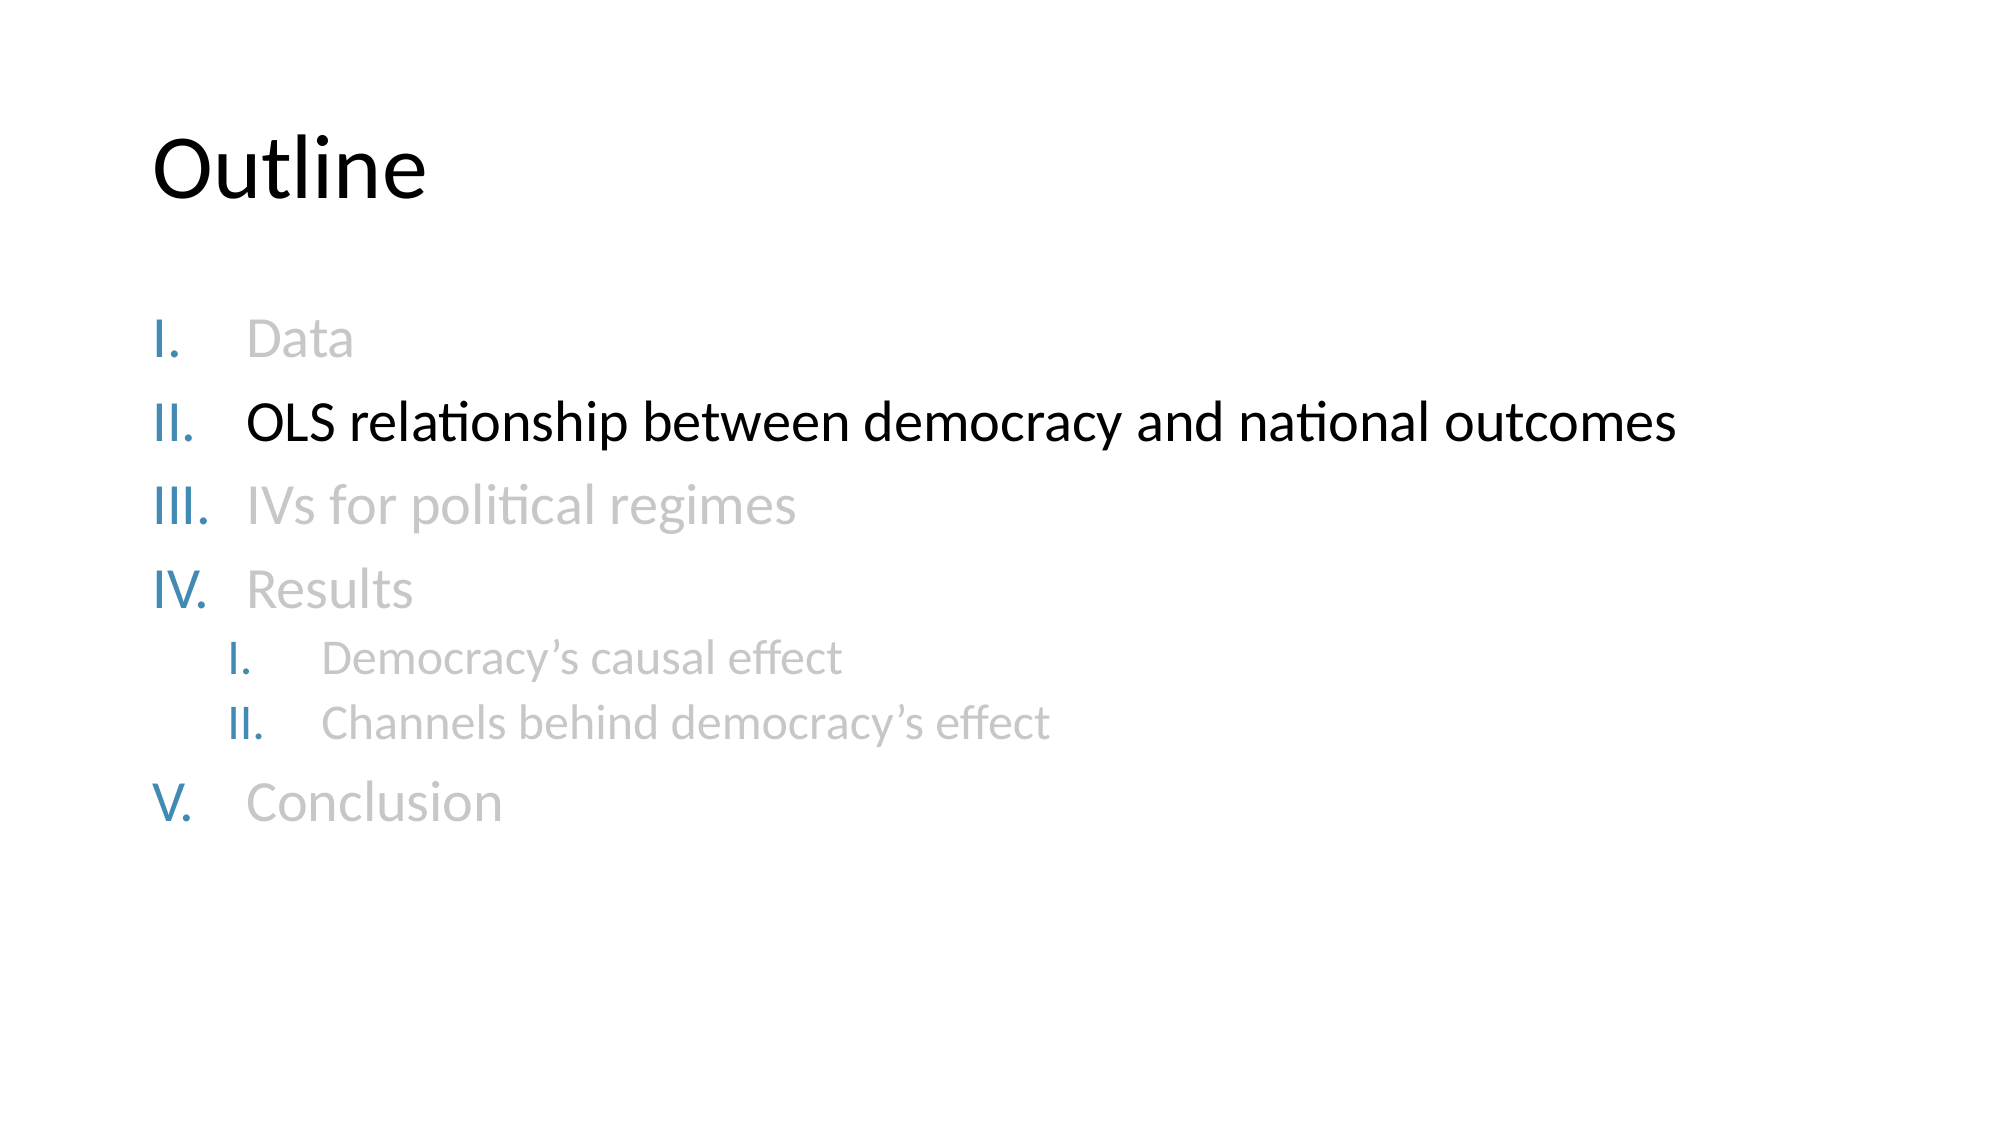

# Outline
Data
OLS relationship between democracy and national outcomes
IVs for political regimes
Results
Democracy’s causal effect
Channels behind democracy’s effect
Conclusion